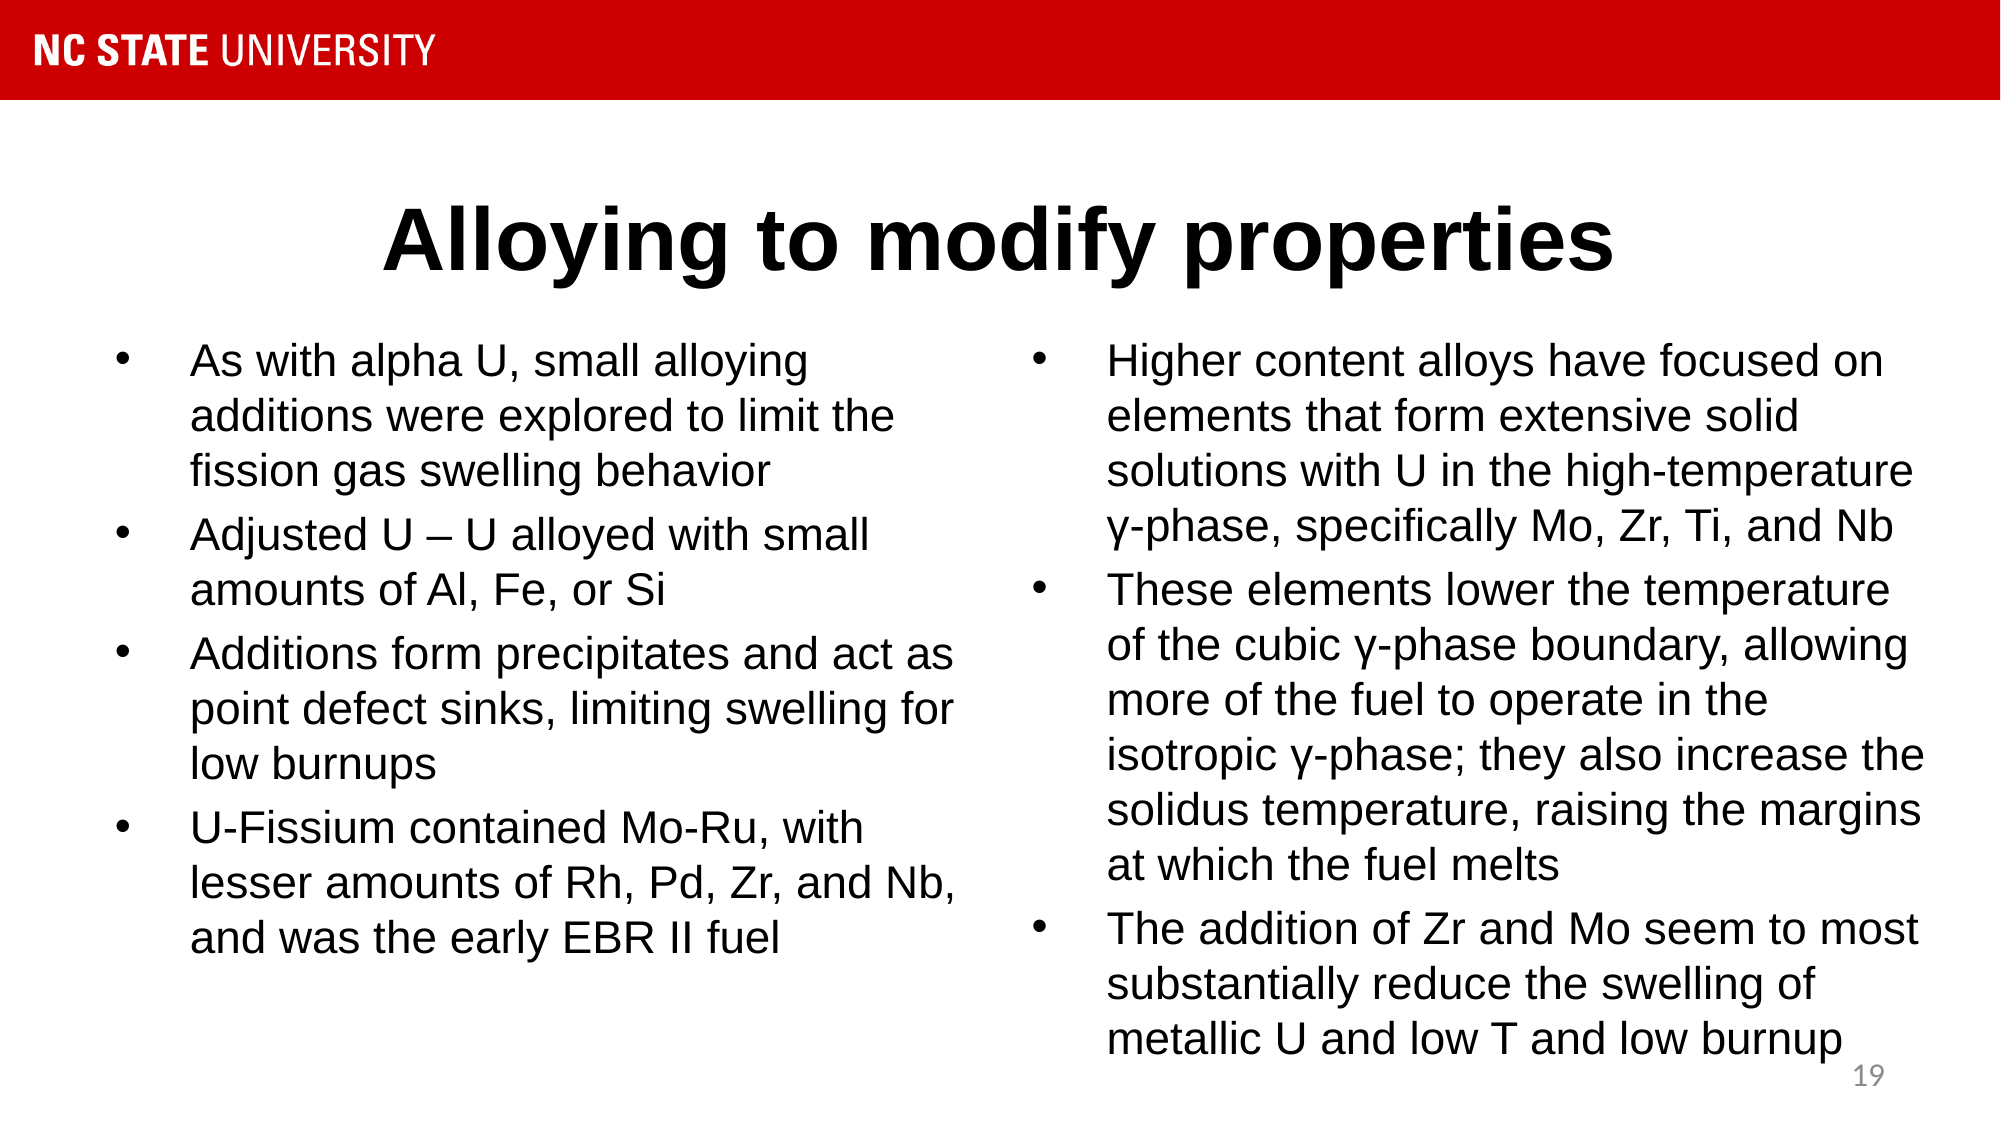

# Alloying to modify properties
As with alpha U, small alloying additions were explored to limit the fission gas swelling behavior
Adjusted U – U alloyed with small amounts of Al, Fe, or Si
Additions form precipitates and act as point defect sinks, limiting swelling for low burnups
U-Fissium contained Mo-Ru, with lesser amounts of Rh, Pd, Zr, and Nb, and was the early EBR II fuel

Higher content alloys have focused on elements that form extensive solid solutions with U in the high-temperature γ-phase, specifically Mo, Zr, Ti, and Nb
These elements lower the temperature of the cubic γ-phase boundary, allowing more of the fuel to operate in the isotropic γ-phase; they also increase the solidus temperature, raising the margins at which the fuel melts
The addition of Zr and Mo seem to most substantially reduce the swelling of metallic U and low T and low burnup

19